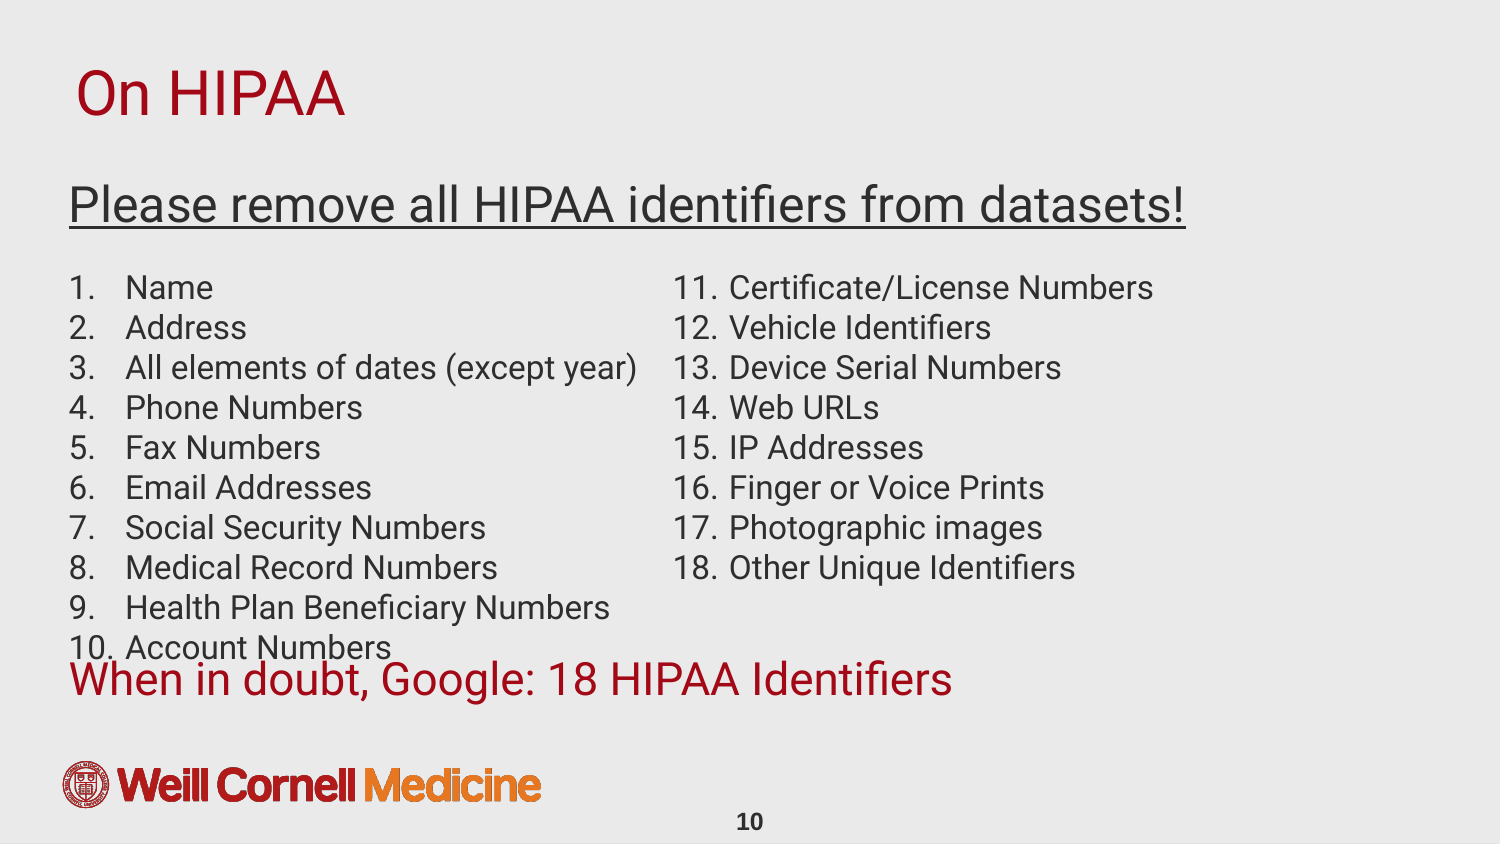

# On HIPAA
Please remove all HIPAA identifiers from datasets!

When in doubt, Google: 18 HIPAA Identifiers
Name
Address
All elements of dates (except year)
Phone Numbers
Fax Numbers
Email Addresses
Social Security Numbers
Medical Record Numbers
Health Plan Beneficiary Numbers
Account Numbers
Certificate/License Numbers
Vehicle Identifiers
Device Serial Numbers
Web URLs
IP Addresses
Finger or Voice Prints
Photographic images
Other Unique Identifiers